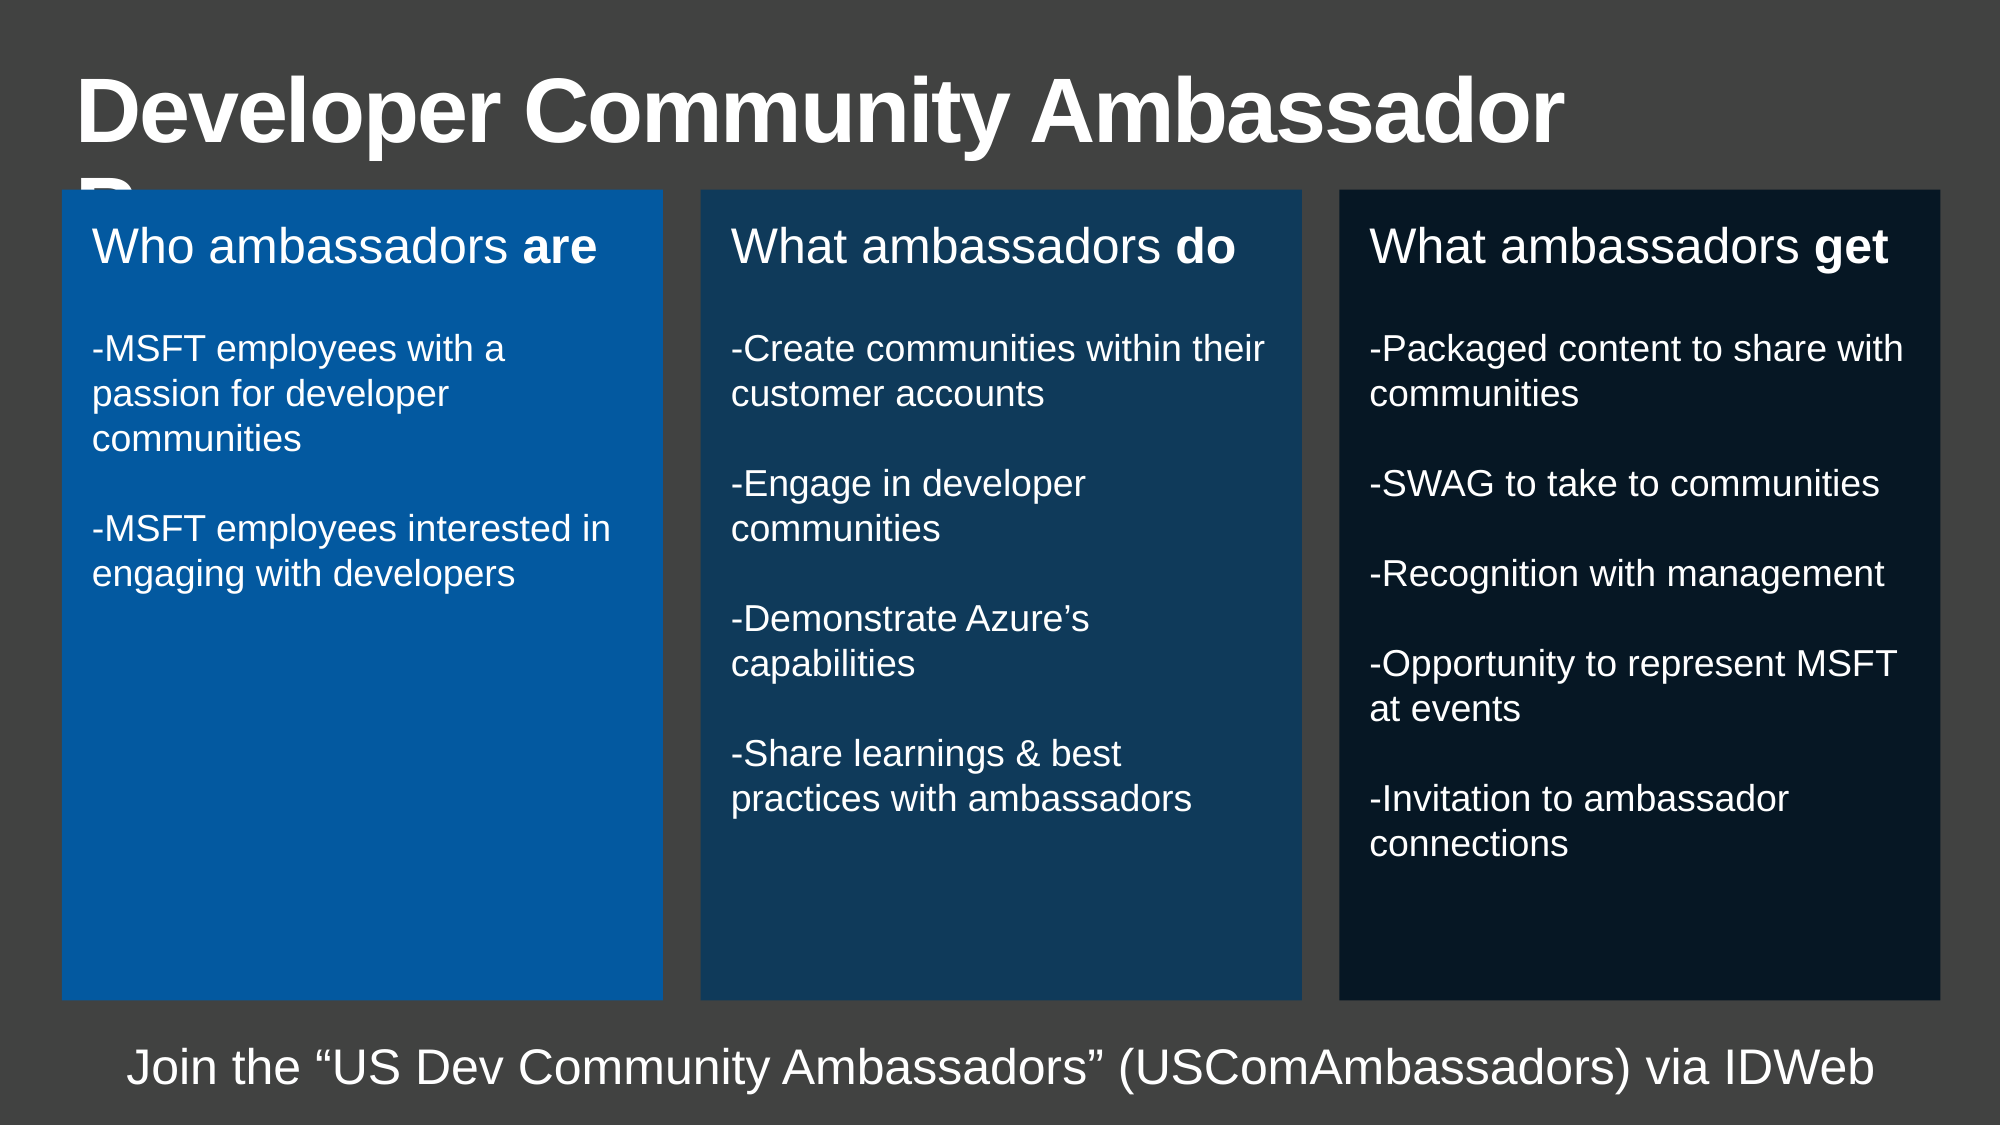

# Developer Community Ambassador Program
Who ambassadors are

-MSFT employees with a passion for developer communities

-MSFT employees interested in engaging with developers

What ambassadors do

-Create communities within their customer accounts

-Engage in developer communities

-Demonstrate Azure’s capabilities

-Share learnings & best practices with ambassadors
What ambassadors get

-Packaged content to share with communities

-SWAG to take to communities

-Recognition with management

-Opportunity to represent MSFT at events

-Invitation to ambassador connections

Join the “US Dev Community Ambassadors” (USComAmbassadors) via IDWeb